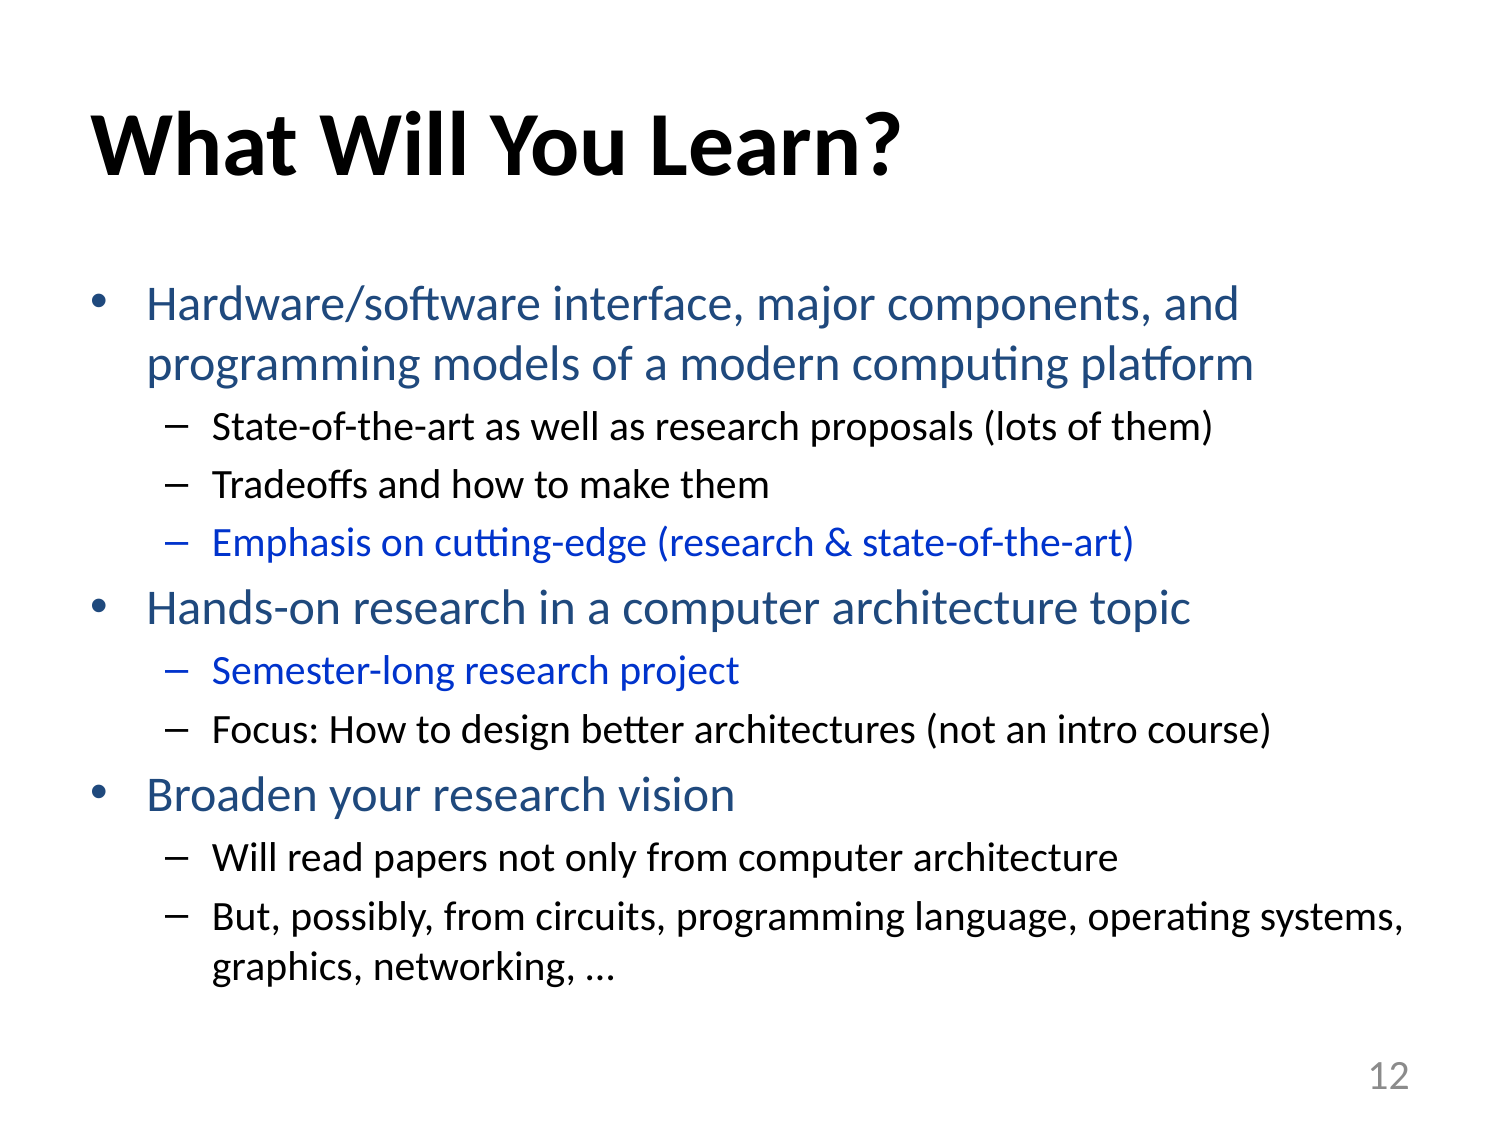

# What Will You Learn?
Hardware/software interface, major components, and programming models of a modern computing platform
State-of-the-art as well as research proposals (lots of them)
Tradeoffs and how to make them
Emphasis on cutting-edge (research & state-of-the-art)
Hands-on research in a computer architecture topic
Semester-long research project
Focus: How to design better architectures (not an intro course)
Broaden your research vision
Will read papers not only from computer architecture
But, possibly, from circuits, programming language, operating systems, graphics, networking, …

12